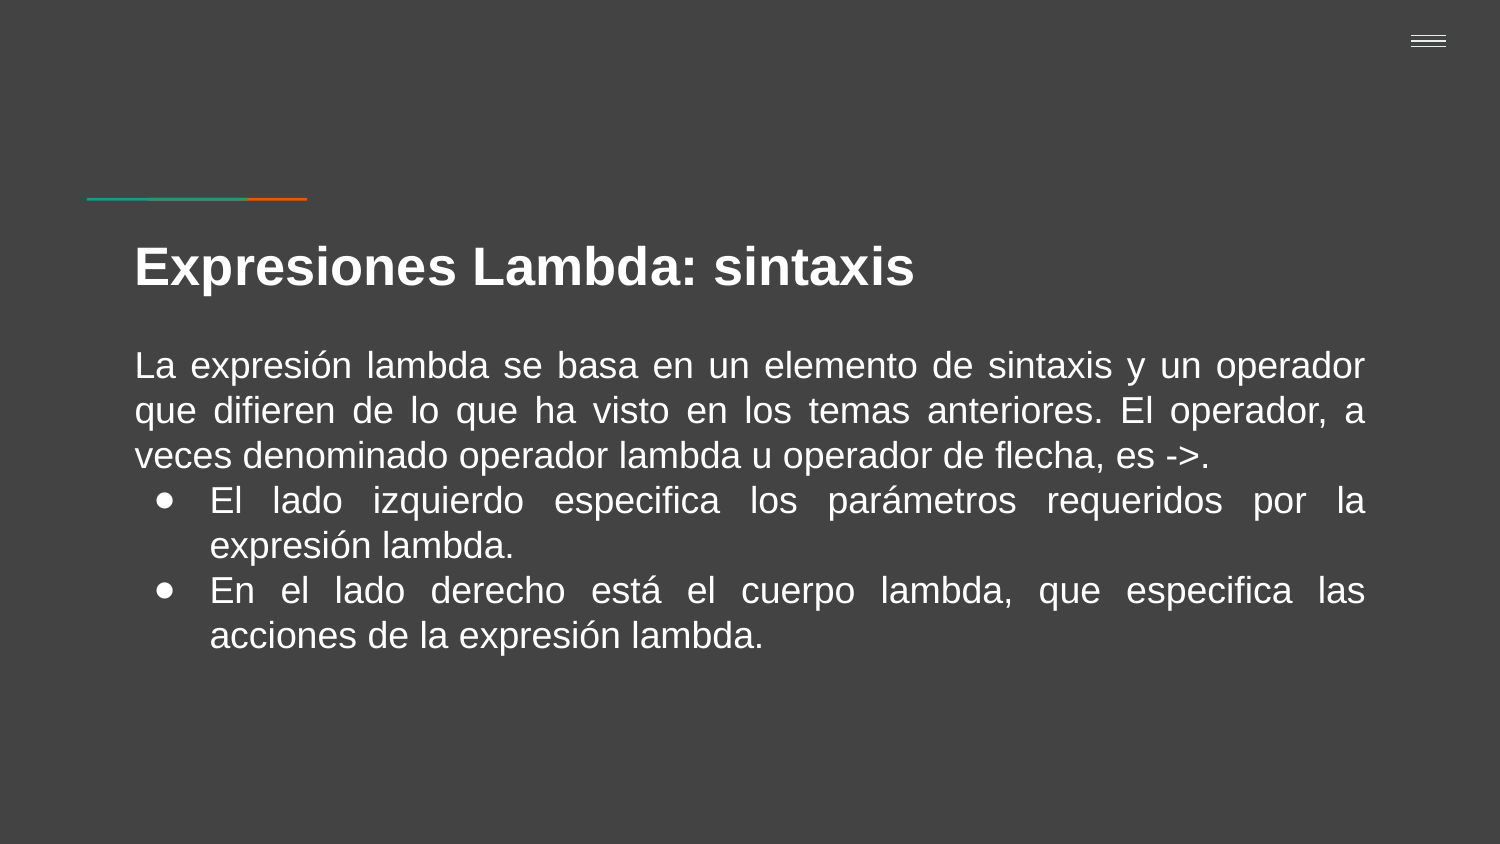

# Expresiones Lambda: sintaxis
La expresión lambda se basa en un elemento de sintaxis y un operador que difieren de lo que ha visto en los temas anteriores. El operador, a veces denominado operador lambda u operador de flecha, es ->.
El lado izquierdo especifica los parámetros requeridos por la expresión lambda.
En el lado derecho está el cuerpo lambda, que especifica las acciones de la expresión lambda.